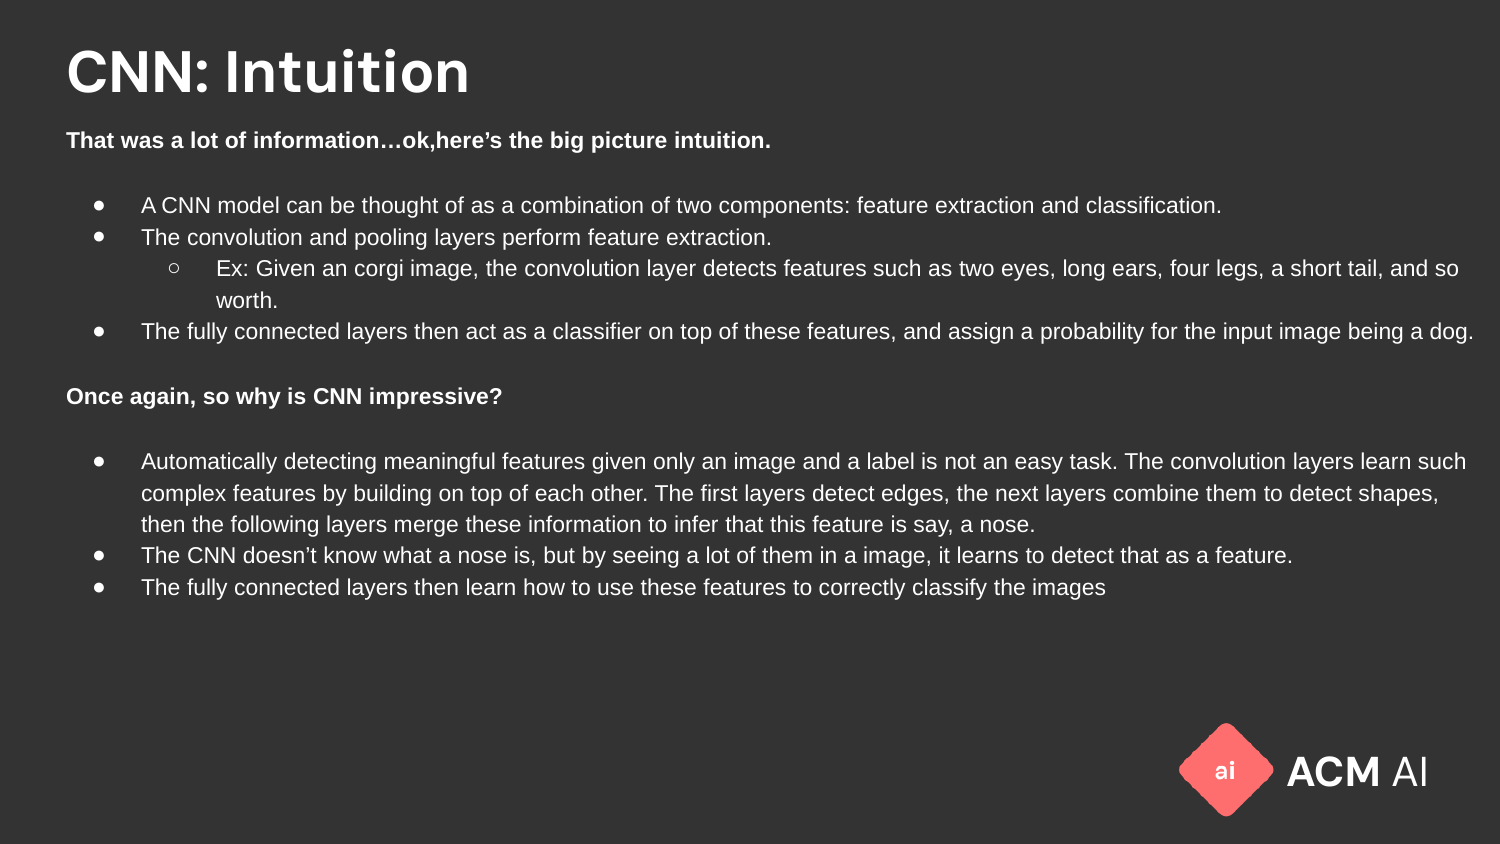

# CNN: Intuition
That was a lot of information…ok,here’s the big picture intuition.
A CNN model can be thought of as a combination of two components: feature extraction and classification.
The convolution and pooling layers perform feature extraction.
Ex: Given an corgi image, the convolution layer detects features such as two eyes, long ears, four legs, a short tail, and so worth.
The fully connected layers then act as a classifier on top of these features, and assign a probability for the input image being a dog.
Once again, so why is CNN impressive?
Automatically detecting meaningful features given only an image and a label is not an easy task. The convolution layers learn such complex features by building on top of each other. The first layers detect edges, the next layers combine them to detect shapes, then the following layers merge these information to infer that this feature is say, a nose.
The CNN doesn’t know what a nose is, but by seeing a lot of them in a image, it learns to detect that as a feature.
The fully connected layers then learn how to use these features to correctly classify the images